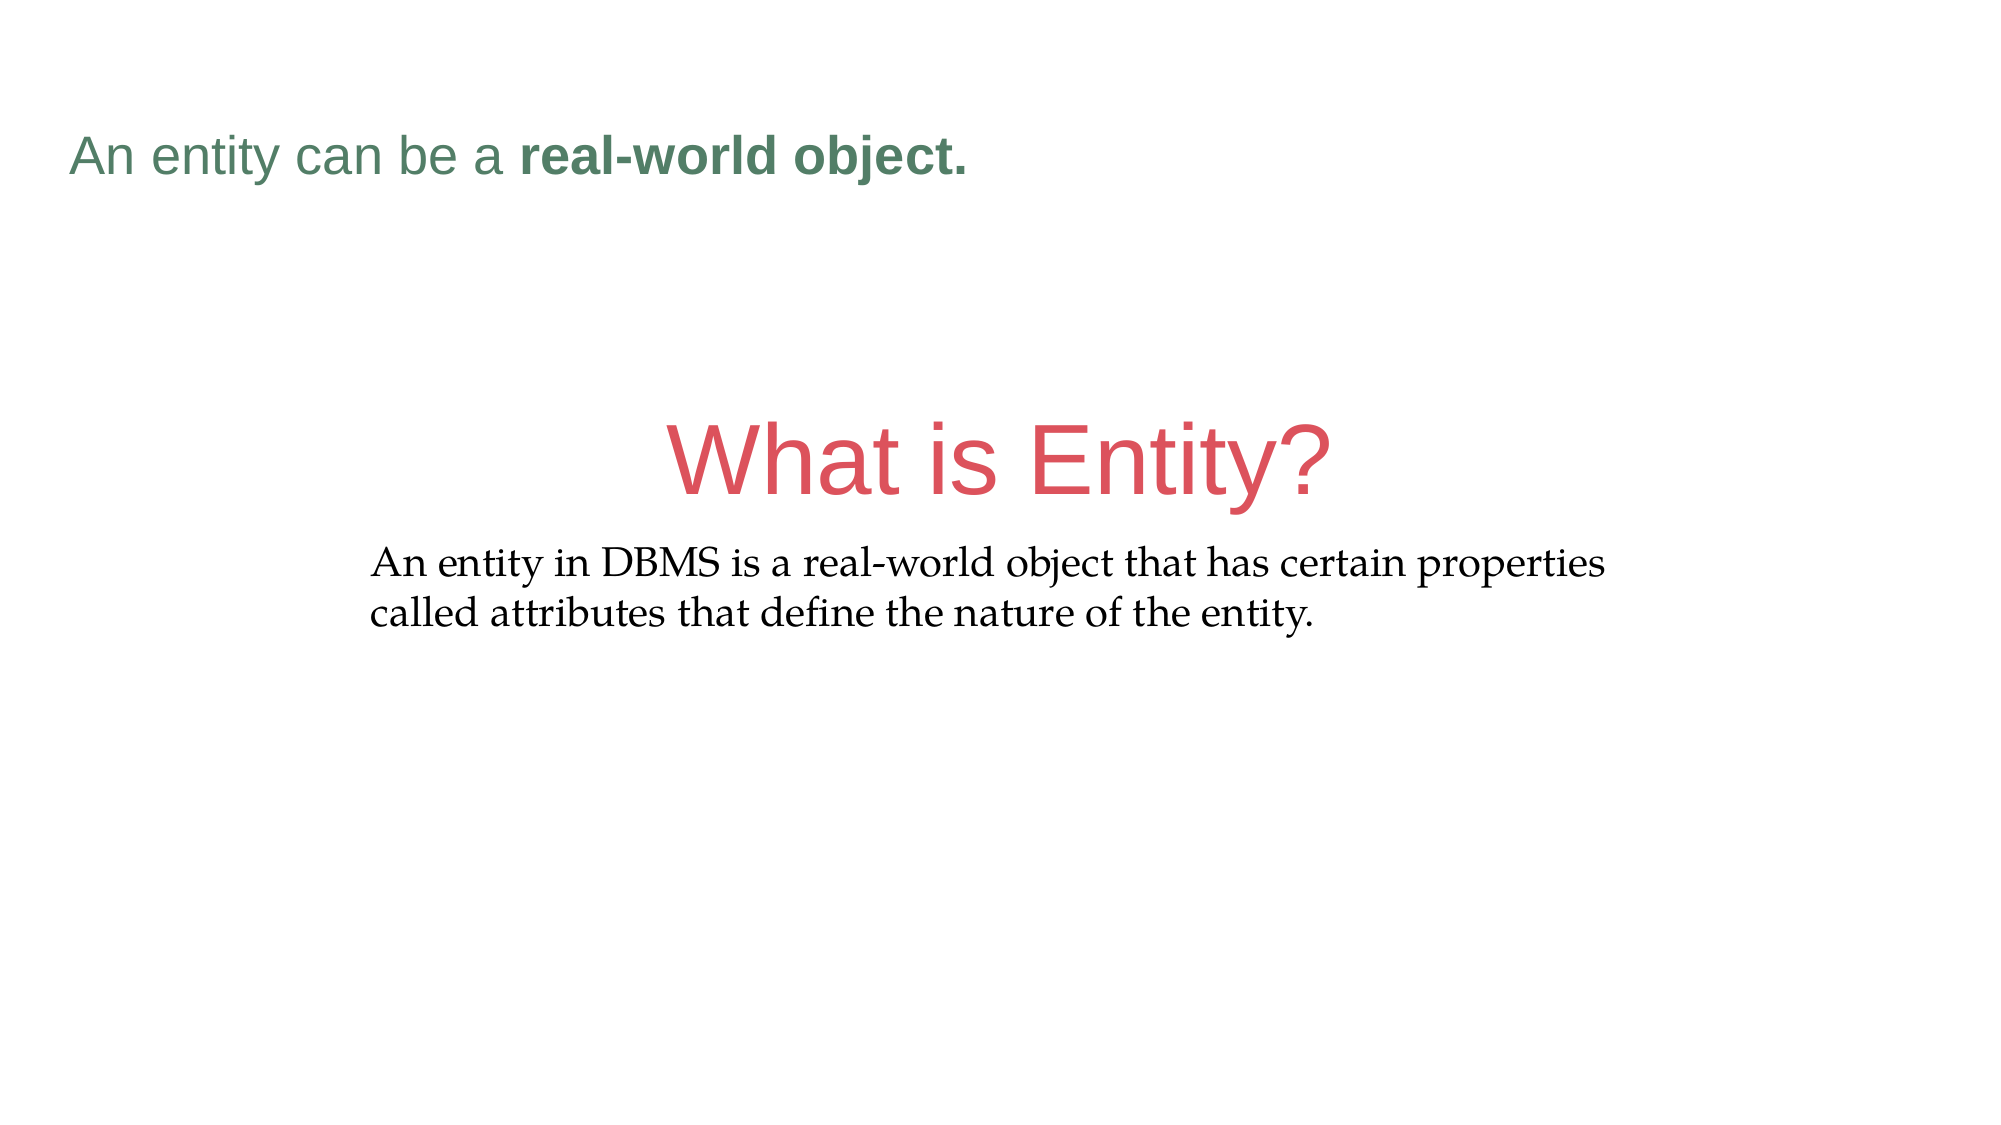

An entity can be a real-world object.
What is Entity?
An entity in DBMS is a real-world object that has certain properties called attributes that define the nature of the entity.